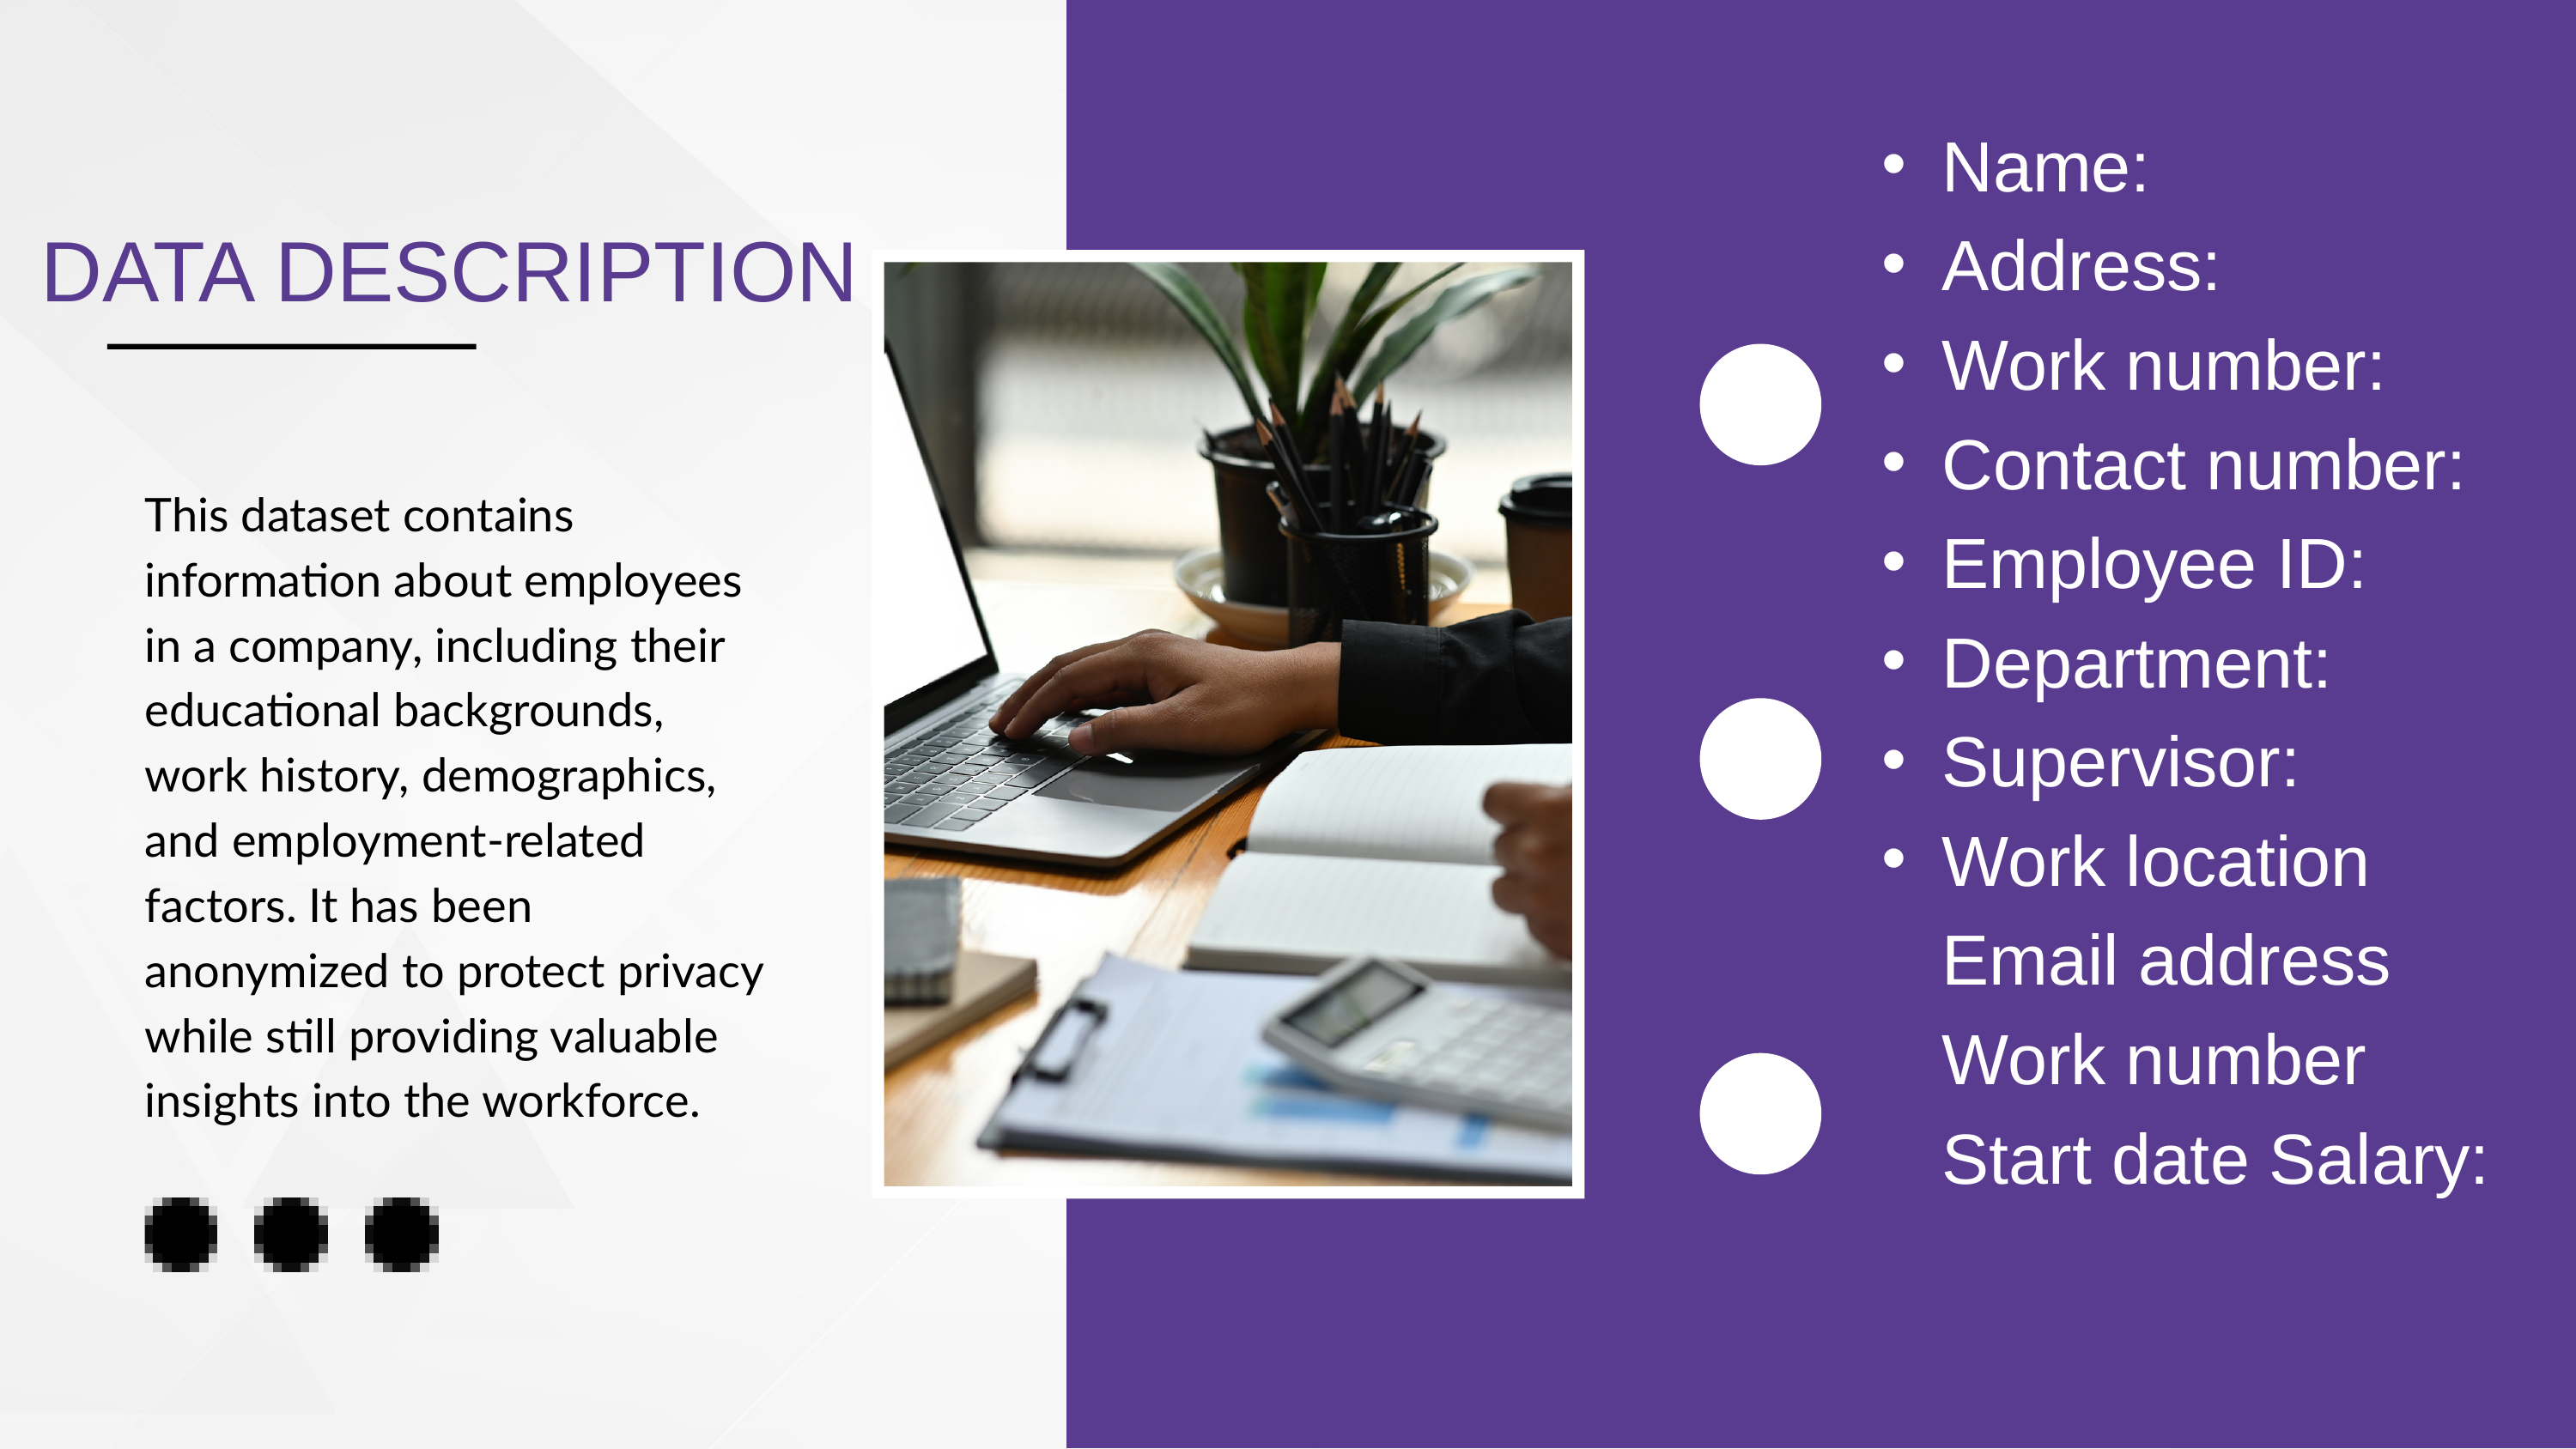

Name:
Address:
Work number:
Contact number:
Employee ID:
Department:
Supervisor:
Work location Email address Work number Start date Salary:
DATA DESCRIPTION

This dataset contains information about employees in a company, including their educational backgrounds, work history, demographics, and employment-related factors. It has been anonymized to protect privacy while still providing valuable insights into the workforce.